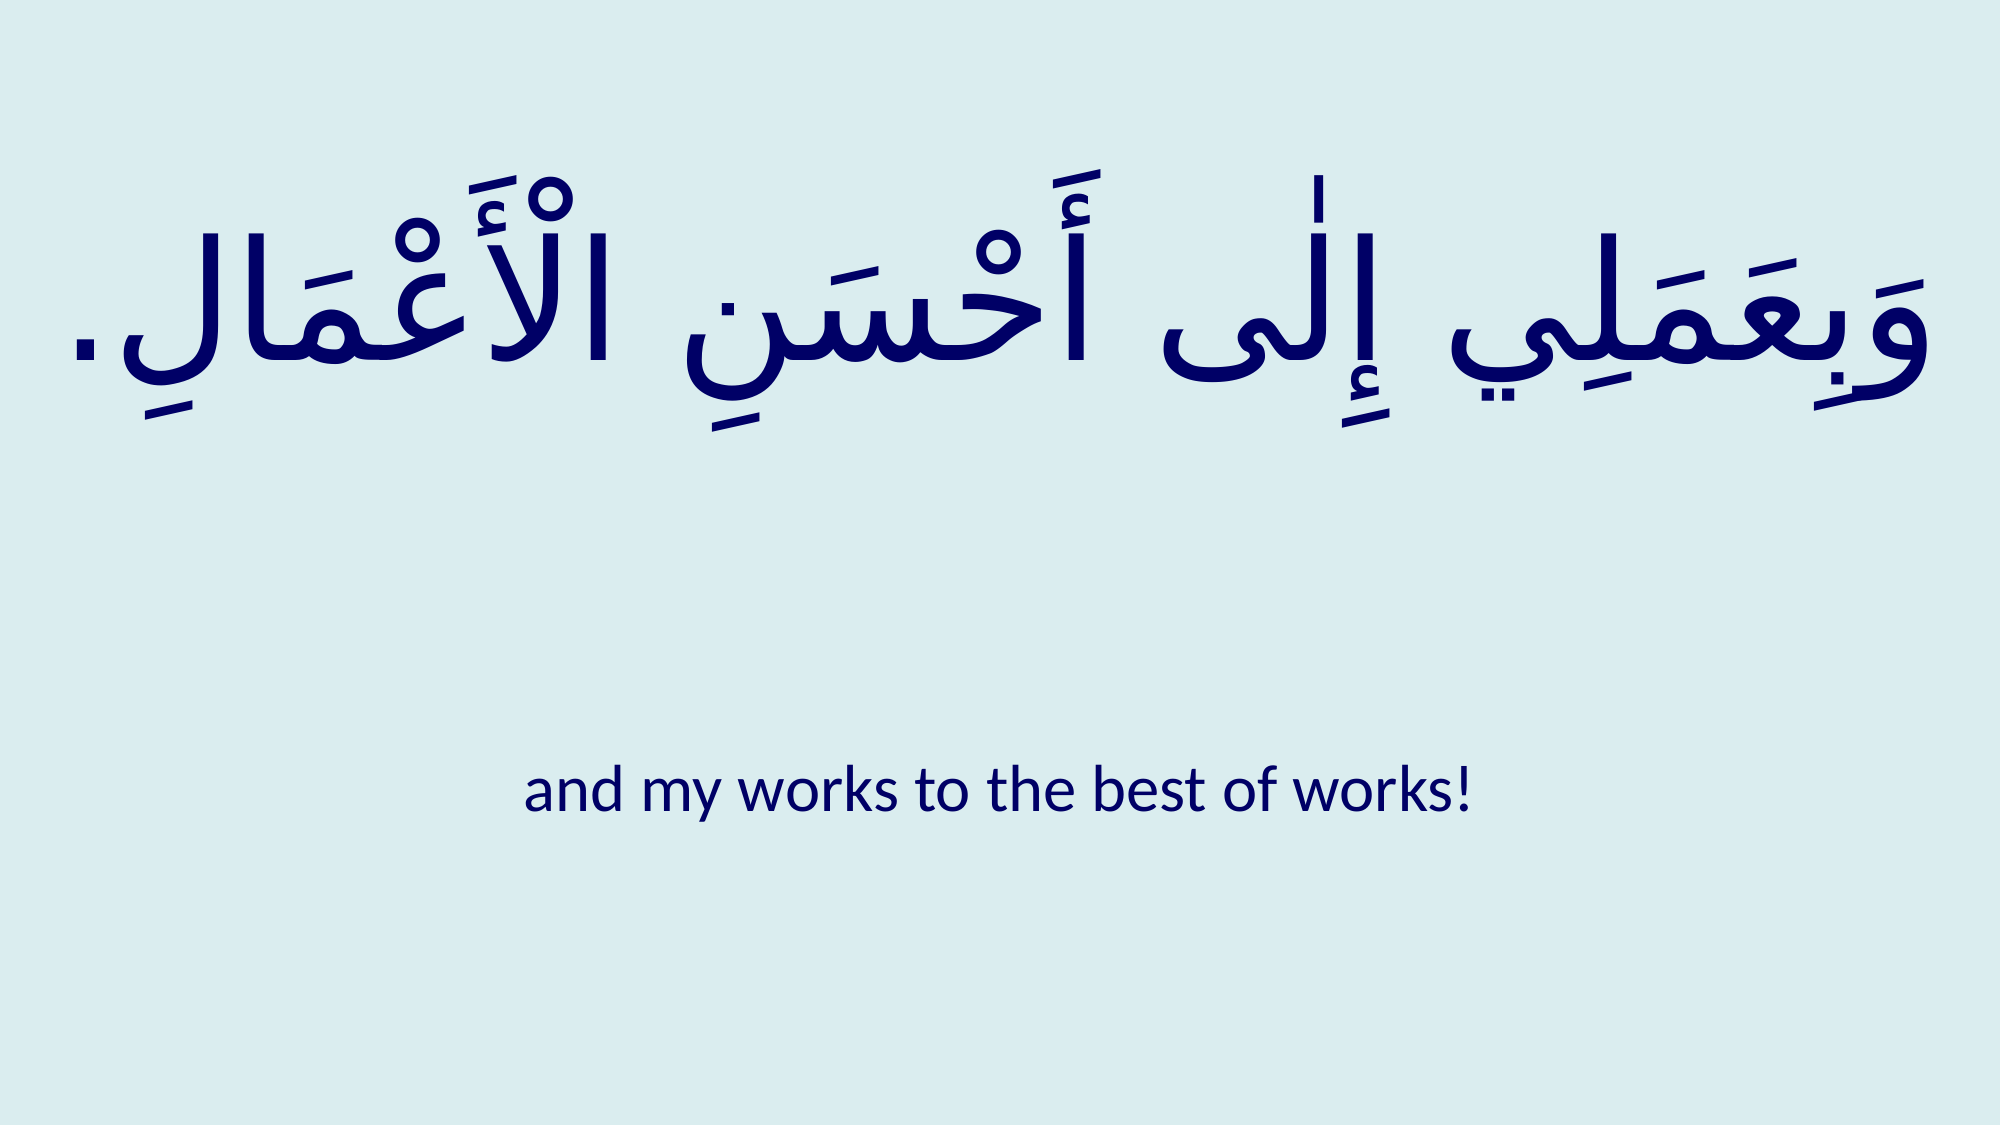

# وَبِعَمَلِي إِلٰى أَحْسَنِ الْأَعْمَالِ.
and my works to the best of works!